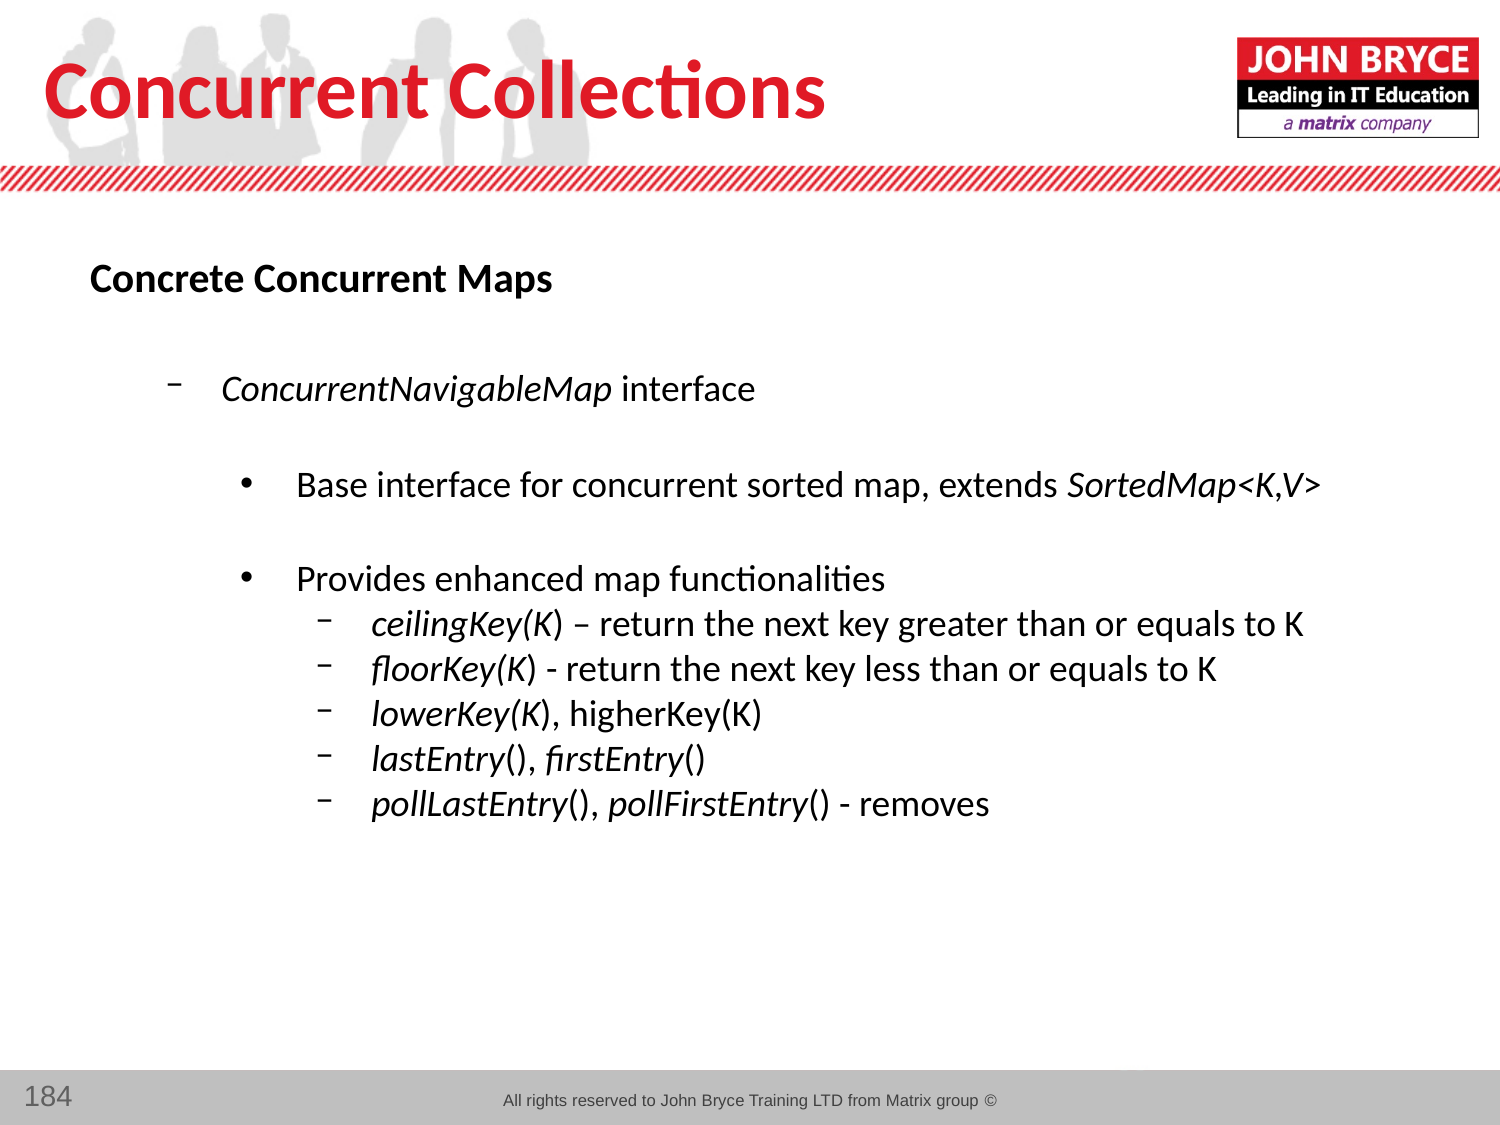

# Concurrent Collections
Concrete Concurrent Maps

ConcurrentNavigableMap interface

Base interface for concurrent sorted map, extends SortedMap<K,V>

Provides enhanced map functionalities
ceilingKey(K) – return the next key greater than or equals to K
floorKey(K) - return the next key less than or equals to K
lowerKey(K), higherKey(K)
lastEntry(), firstEntry()
pollLastEntry(), pollFirstEntry() - removes